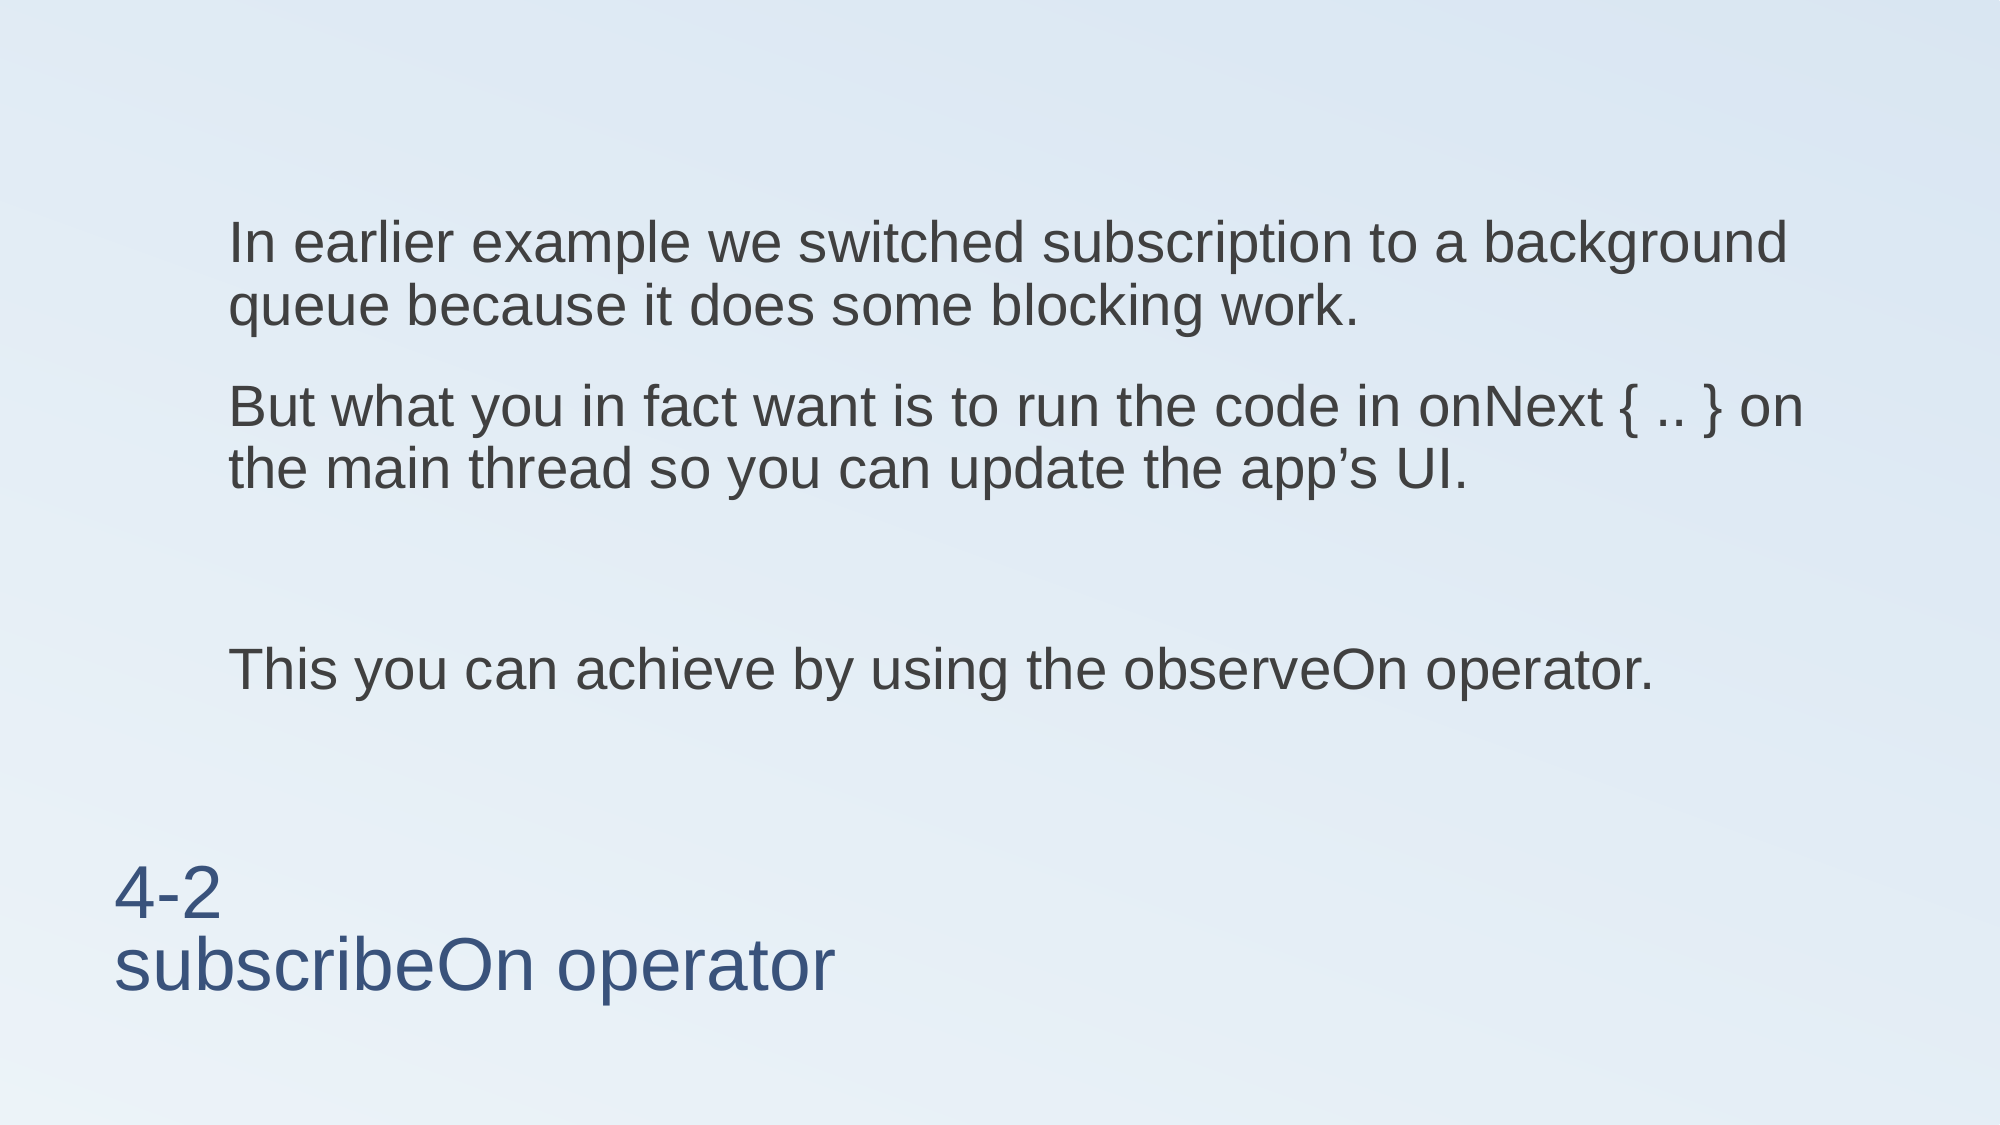

In earlier example we switched subscription to a background queue because it does some blocking work.
But what you in fact want is to run the code in onNext { .. } on the main thread so you can update the app’s UI.

This you can achieve by using the observeOn operator.
# 4-2 subscribeOn operator